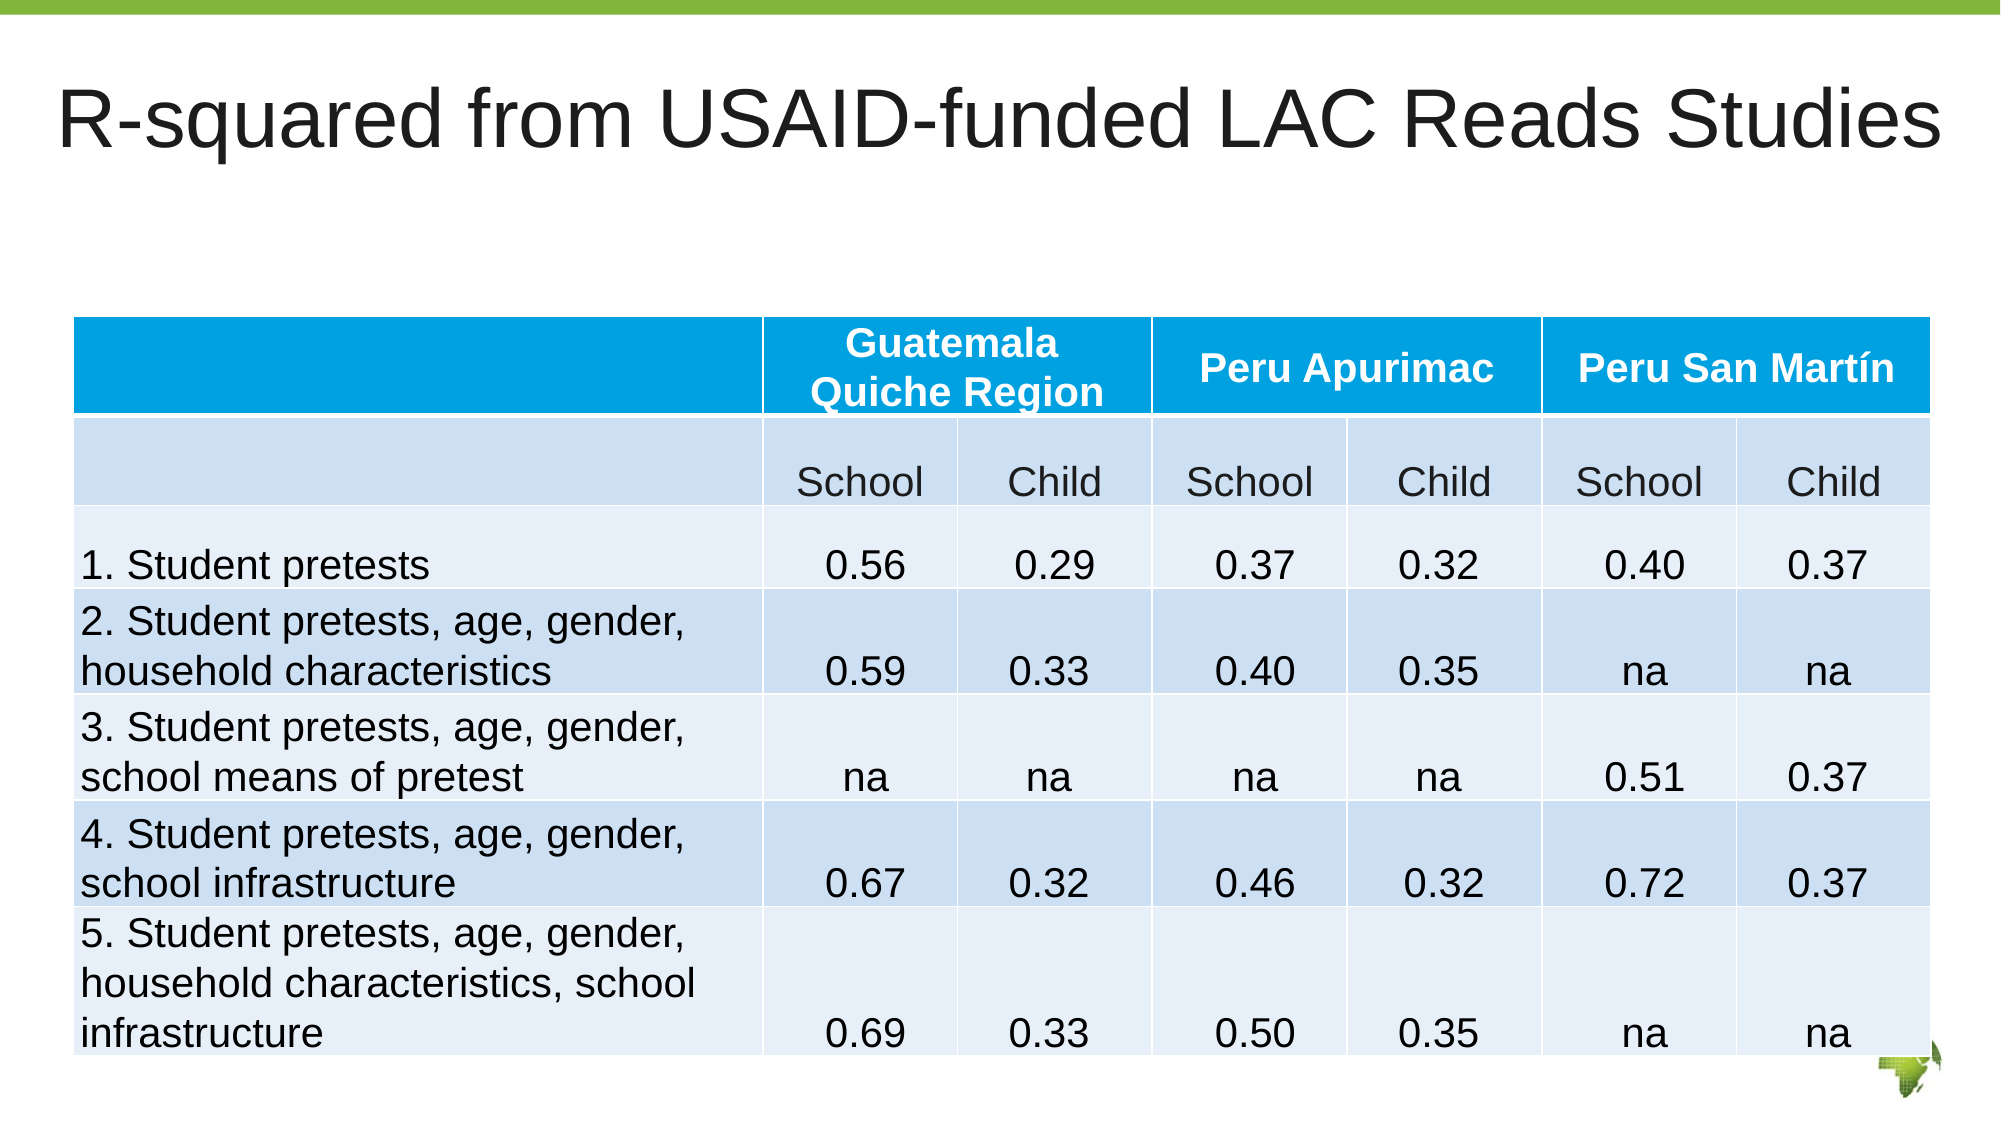

# R-squared from USAID-funded LAC Reads Studies
|  | Guatemala Quiche Region |  | Peru Apurimac |  | Peru San Martín |  |
| --- | --- | --- | --- | --- | --- | --- |
|  | School | Child | School | Child | School | Child |
| 1. Student pretests | 0.56 | 0.29 | 0.37 | 0.32 | 0.40 | 0.37 |
| 2. Student pretests, age, gender, household characteristics | 0.59 | 0.33 | 0.40 | 0.35 | na | na |
| 3. Student pretests, age, gender, school means of pretest | na | na | na | na | 0.51 | 0.37 |
| 4. Student pretests, age, gender, school infrastructure | 0.67 | 0.32 | 0.46 | 0.32 | 0.72 | 0.37 |
| 5. Student pretests, age, gender, household characteristics, school infrastructure | 0.69 | 0.33 | 0.50 | 0.35 | na | na |